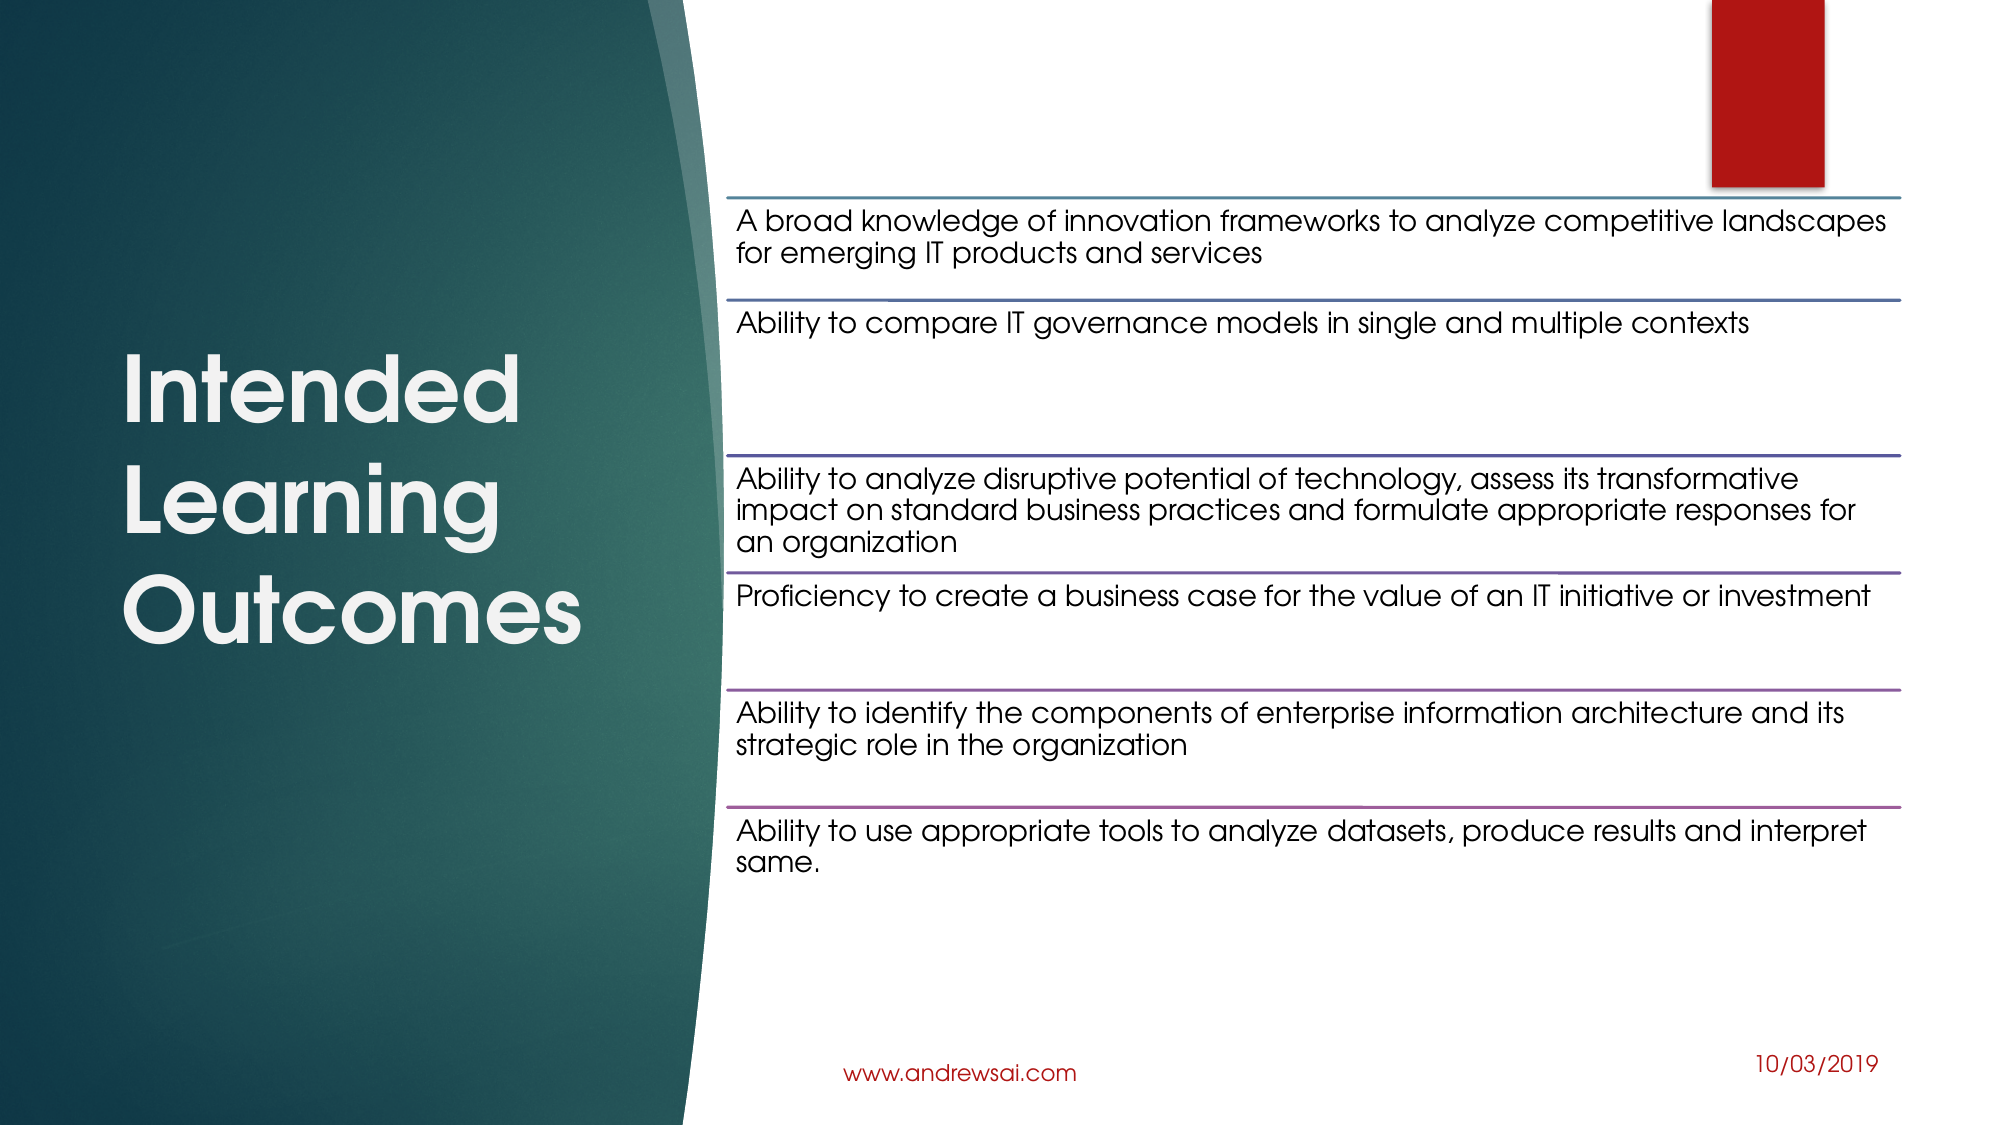

# Intended Learning Outcomes
A broad knowledge of innovation frameworks to analyze competitive landscapes for emerging IT products and services

Ability to compare IT governance models in single and multiple contexts

Ability to analyze disruptive potential of technology, assess its transformative impact on standard business practices and formulate appropriate responses for an organization

Proficiency to create a business case for the value of an IT initiative or investment

Ability to identify the components of enterprise information architecture and its strategic role in the organization
Ability to use appropriate tools to analyze datasets, produce results and interpret same.

10/03/2019
www.andrewsai.com